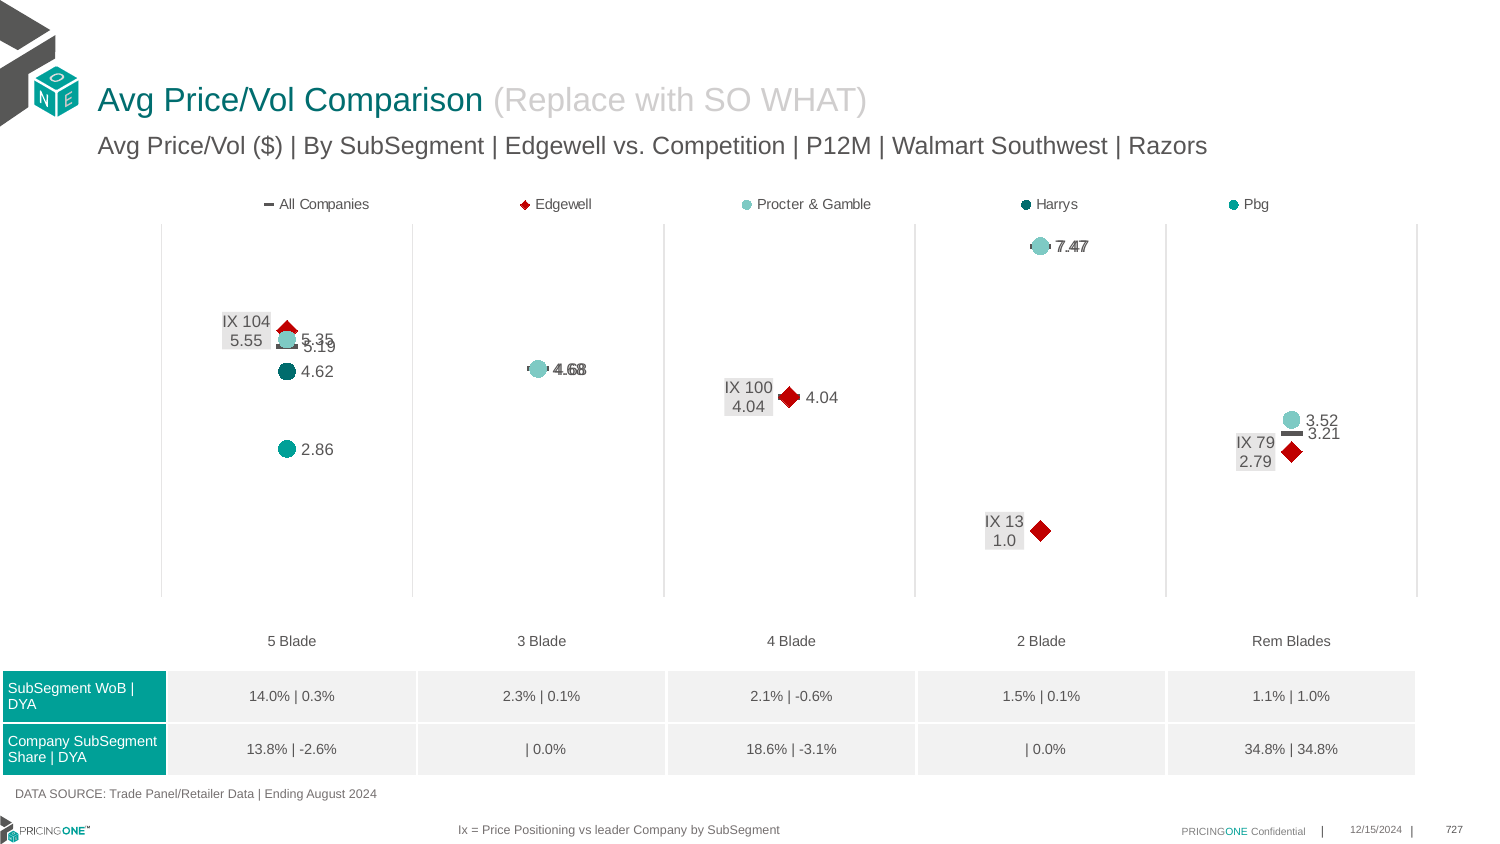

# Avg Price/Vol Comparison (Replace with SO WHAT)
Avg Price/Vol ($) | By SubSegment | Edgewell vs. Competition | P12M | Walmart Southwest | Razors

### Chart

| Category | All Companies | Edgewell | Procter & Gamble | Harrys | Pbg |
|---|---|---|---|---|---|
| IX 104 | 5.19 | 5.55 | 5.35 | 4.62 | 2.86 |
| IX 0 | 4.68 | None | 4.68 | None | None |
| IX 100 | 4.04 | 4.04 | None | None | None |
| IX 13 | 7.47 | 1.0 | 7.47 | None | None |
| IX 79 | 3.21 | 2.79 | 3.52 | None | None |
|  | 5 Blade | 3 Blade | 4 Blade | 2 Blade | Rem Blades |
| --- | --- | --- | --- | --- | --- |
| SubSegment WoB | DYA | 14.0% | 0.3% | 2.3% | 0.1% | 2.1% | -0.6% | 1.5% | 0.1% | 1.1% | 1.0% |
| Company SubSegment Share | DYA | 13.8% | -2.6% | | 0.0% | 18.6% | -3.1% | | 0.0% | 34.8% | 34.8% |
DATA SOURCE: Trade Panel/Retailer Data | Ending August 2024
Ix = Price Positioning vs leader Company by SubSegment
12/15/2024
727